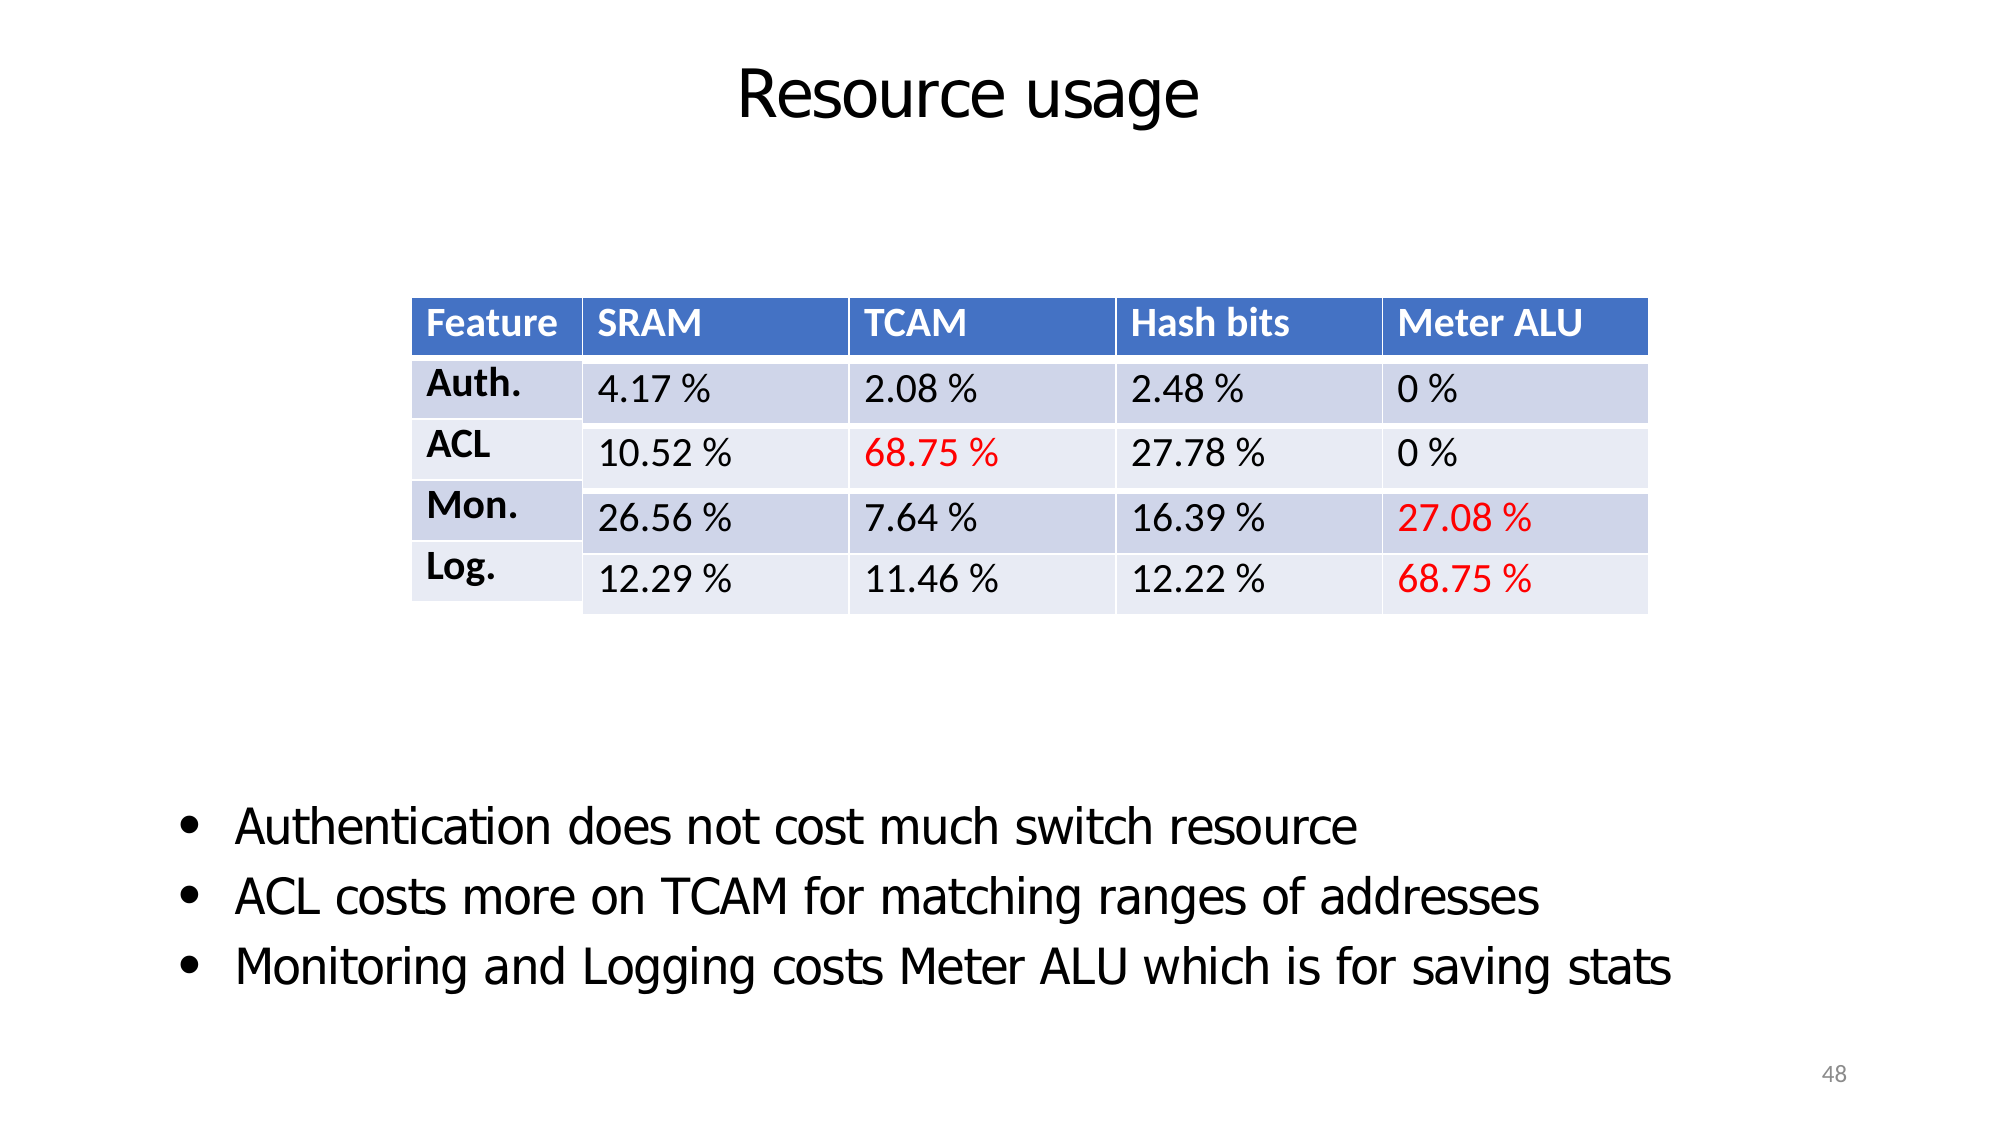

Resource usage

| Feature | SRAM | TCAM | Hash bits | Meter ALU |
| --- | --- | --- | --- | --- |
| Auth. |  |  |  |  |
| ACL |  |  |  |  |
| Mon. |  |  |  |  |
| Log. |  |  |  |  |
| 4.17 % | 2.08 % | 2.48 % | 0 % |
| --- | --- | --- | --- |
| 10.52 % | 68.75 % | 27.78 % | 0 % |
| --- | --- | --- | --- |
| 26.56 % | 7.64 % | 16.39 % | 27.08 % |
| --- | --- | --- | --- |
| 12.29 % | 11.46 % | 12.22 % | 68.75 % |
Authentication does not cost much switch resource
ACL costs more on TCAM for matching ranges of addresses
Monitoring and Logging costs Meter ALU which is for saving stats
48